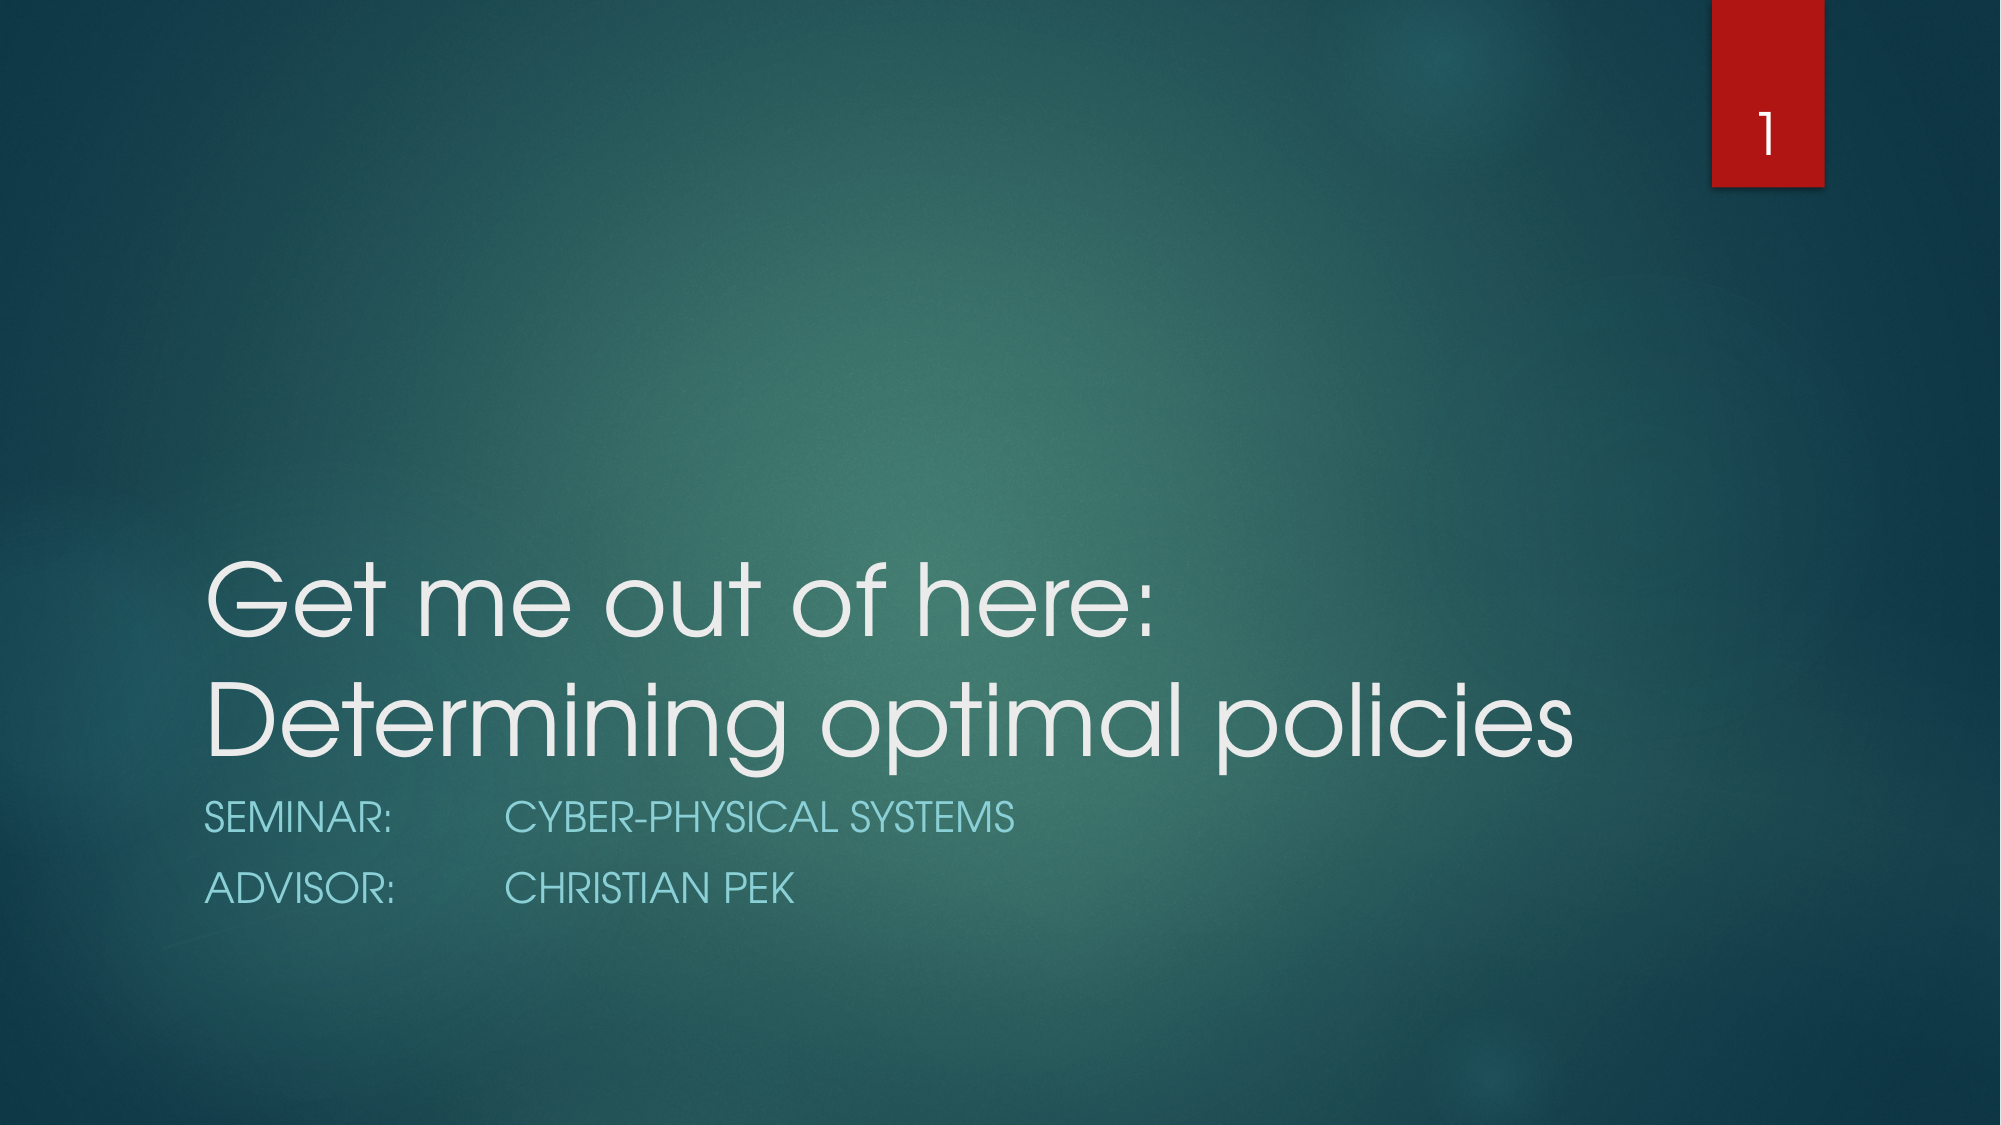

1
# Get me out of here: Determining optimal policies
Seminar:	Cyber-Physical systems
Advisor:	Christian Pek